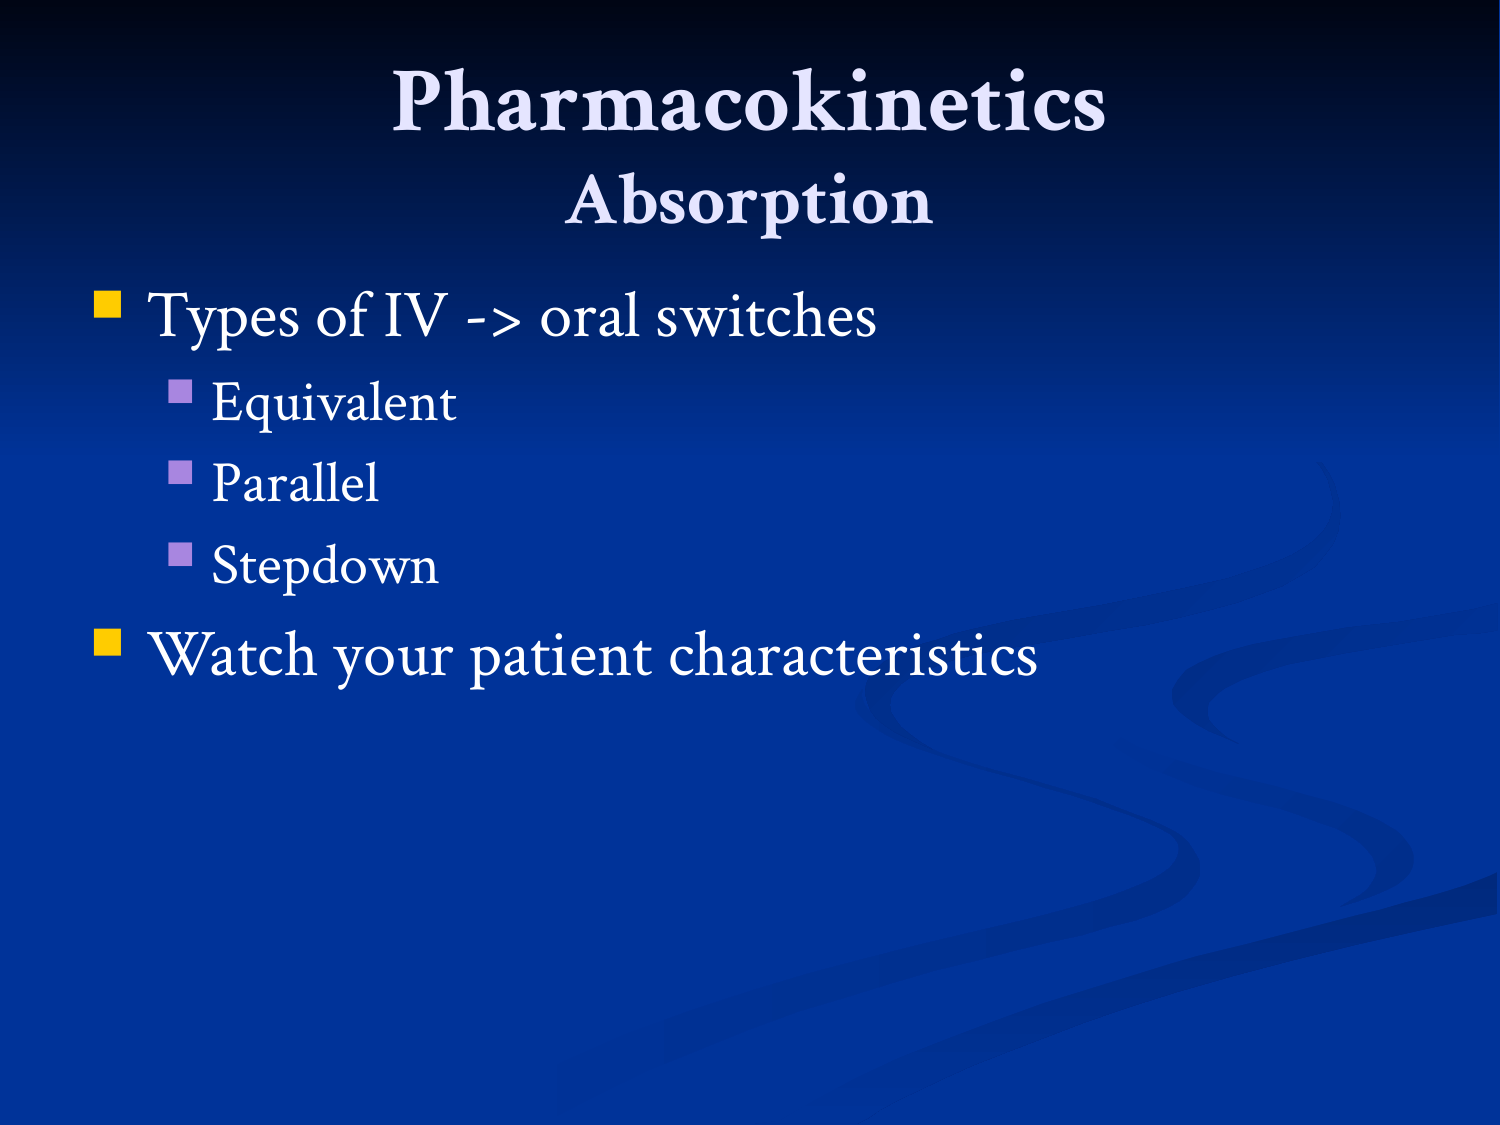

# Pharmacokinetics Absorption
Types of IV -> oral switches
Equivalent
Parallel
Stepdown
Watch your patient characteristics